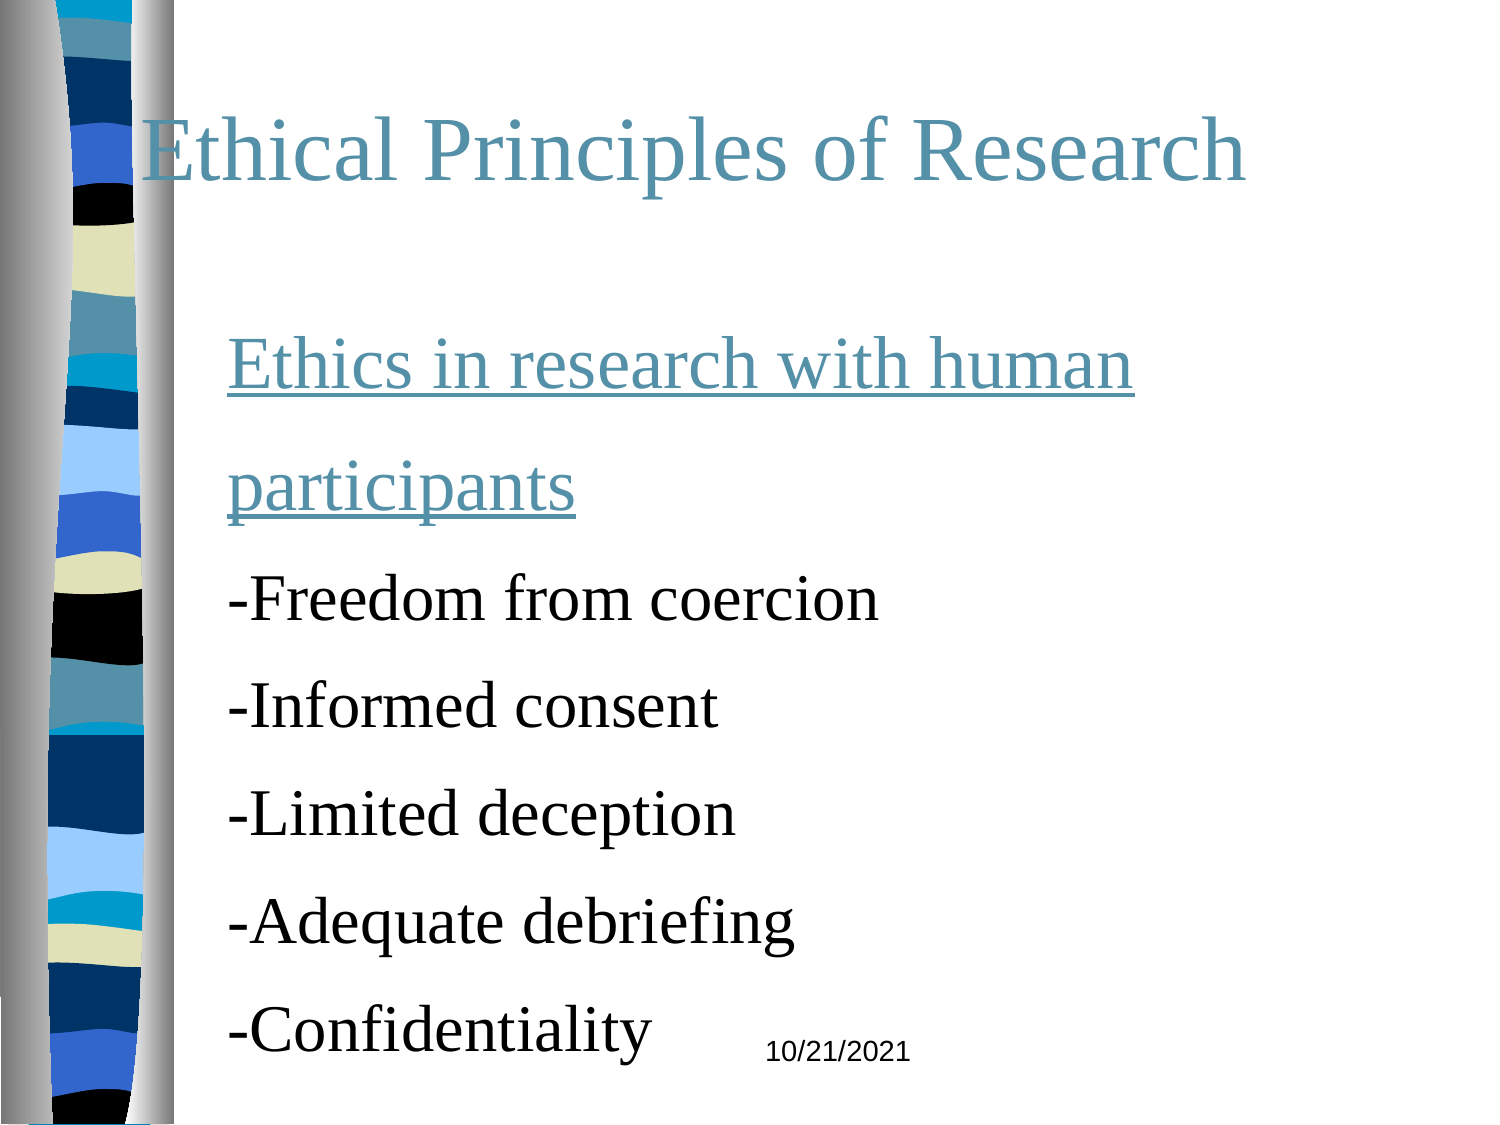

# Ethical Principles of Research
Ethics in research with human participants
-Freedom from coercion
-Informed consent
-Limited deception
-Adequate debriefing
-Confidentiality

10/21/2021